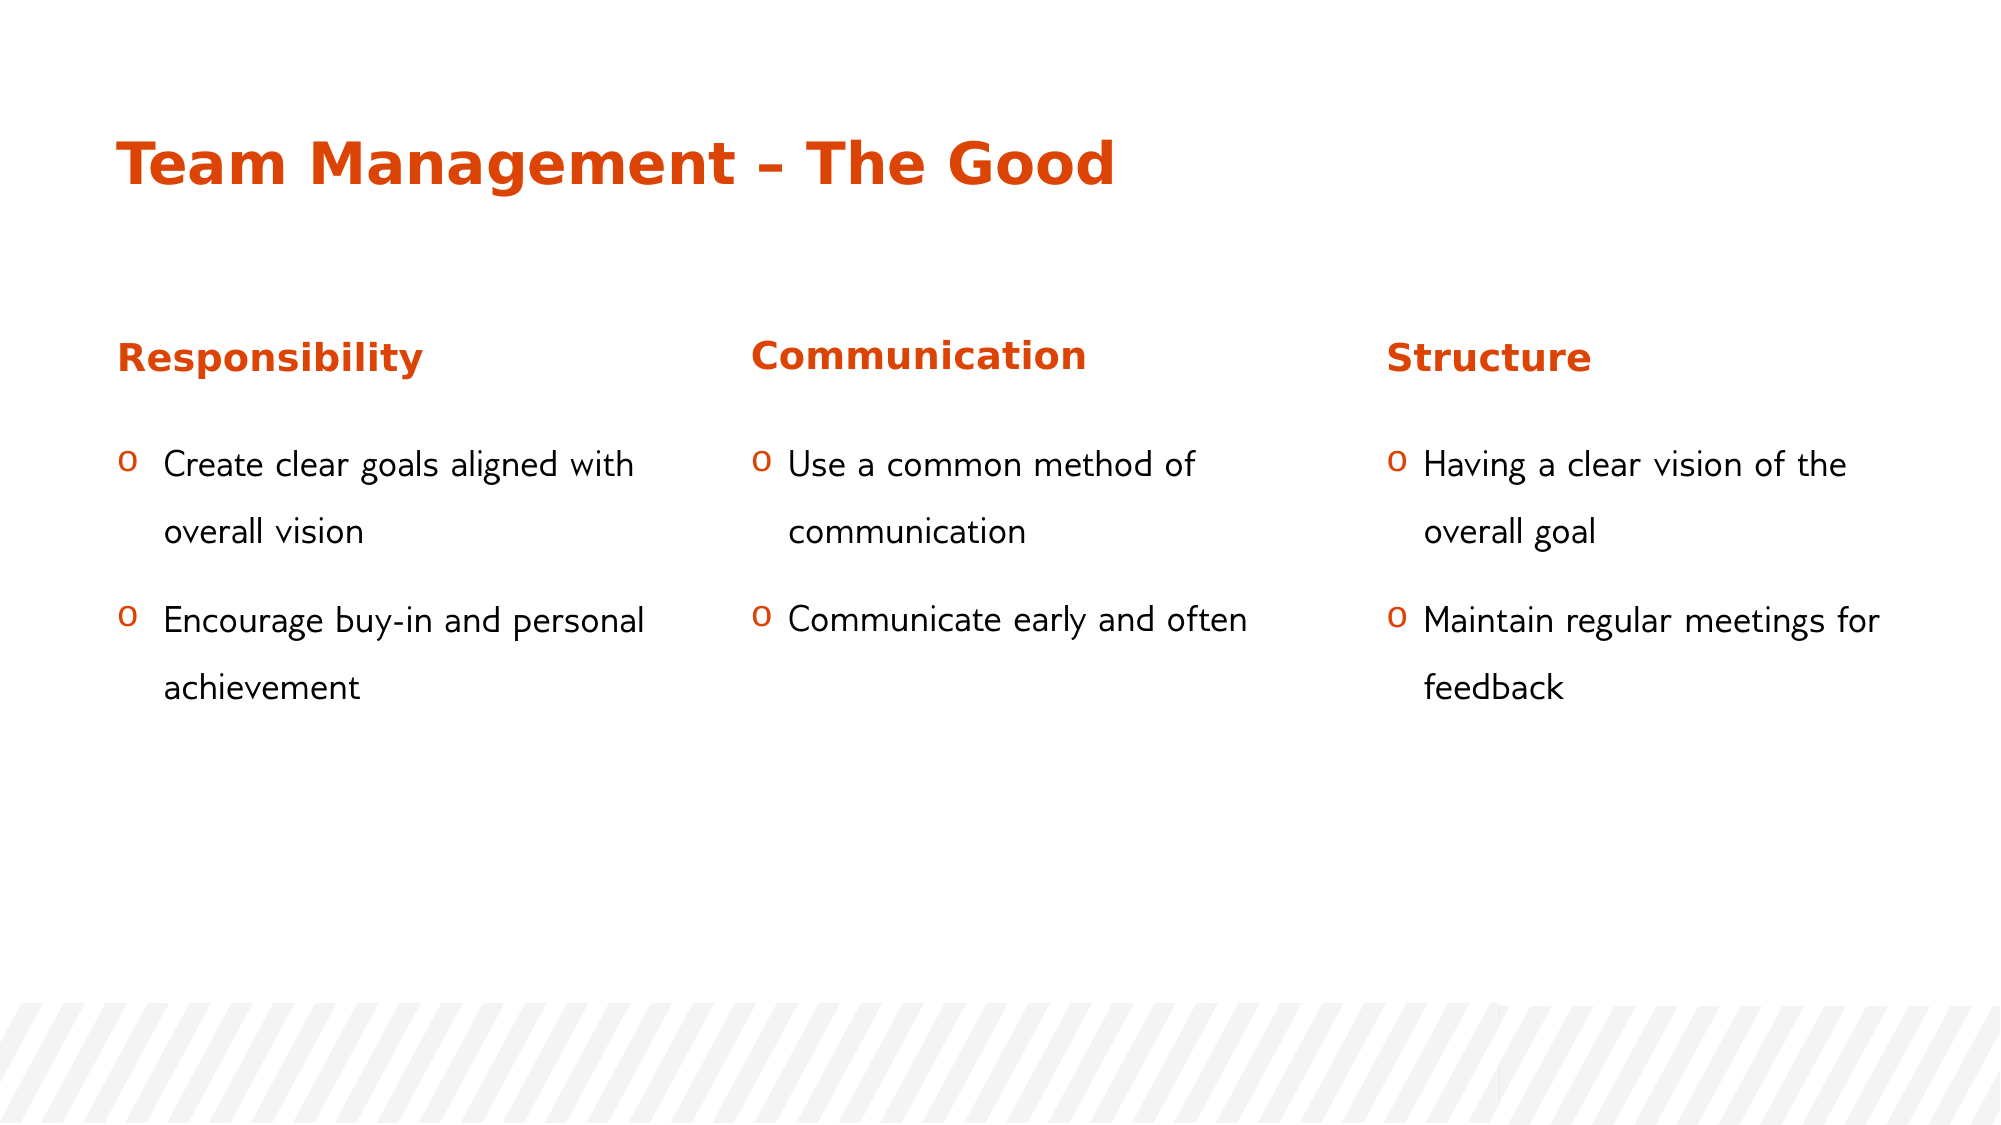

# Team Management – The Good
Communication
Responsibility
Structure

Use a common method of communication
Communicate early and often

Create clear goals aligned with overall vision
Encourage buy-in and personal achievement
Having a clear vision of the overall goal
Maintain regular meetings for feedback